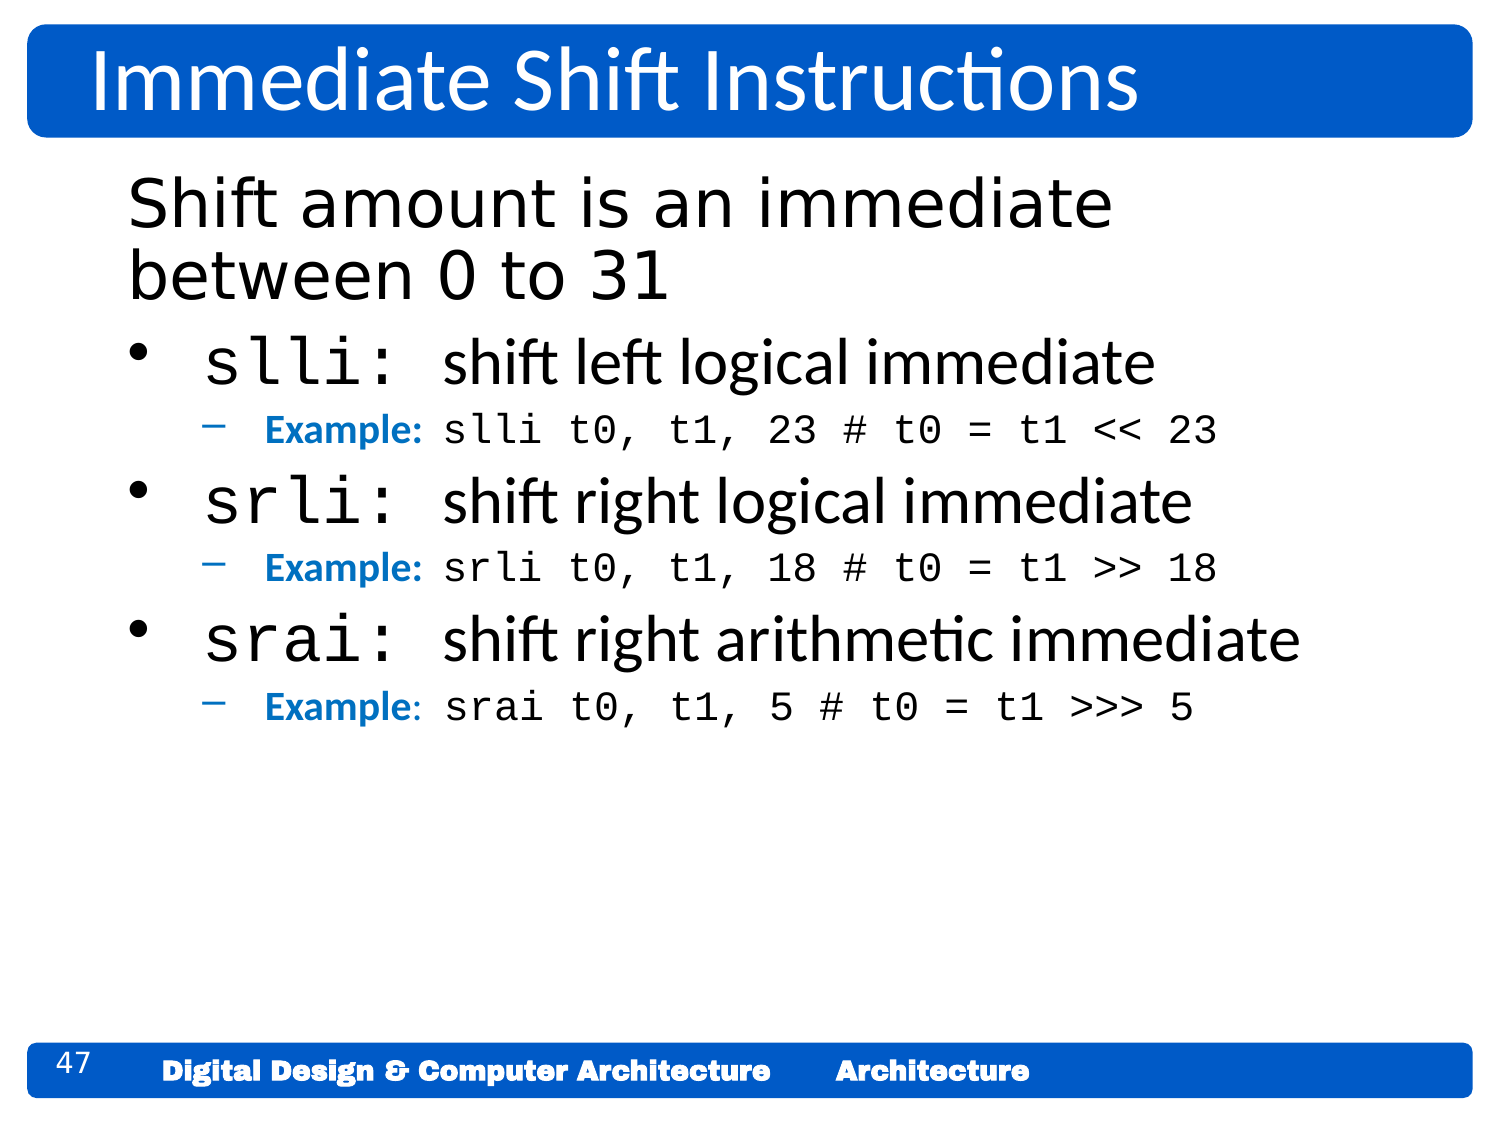

Immediate Shift Instructions
Shift amount is an immediate between 0 to 31
slli: shift left logical immediate
Example:  slli t0, t1, 23 # t0 = t1 << 23
srli: shift right logical immediate
Example:  srli t0, t1, 18 # t0 = t1 >> 18
srai: shift right arithmetic immediate
Example:  srai t0, t1, 5 # t0 = t1 >>> 5
47